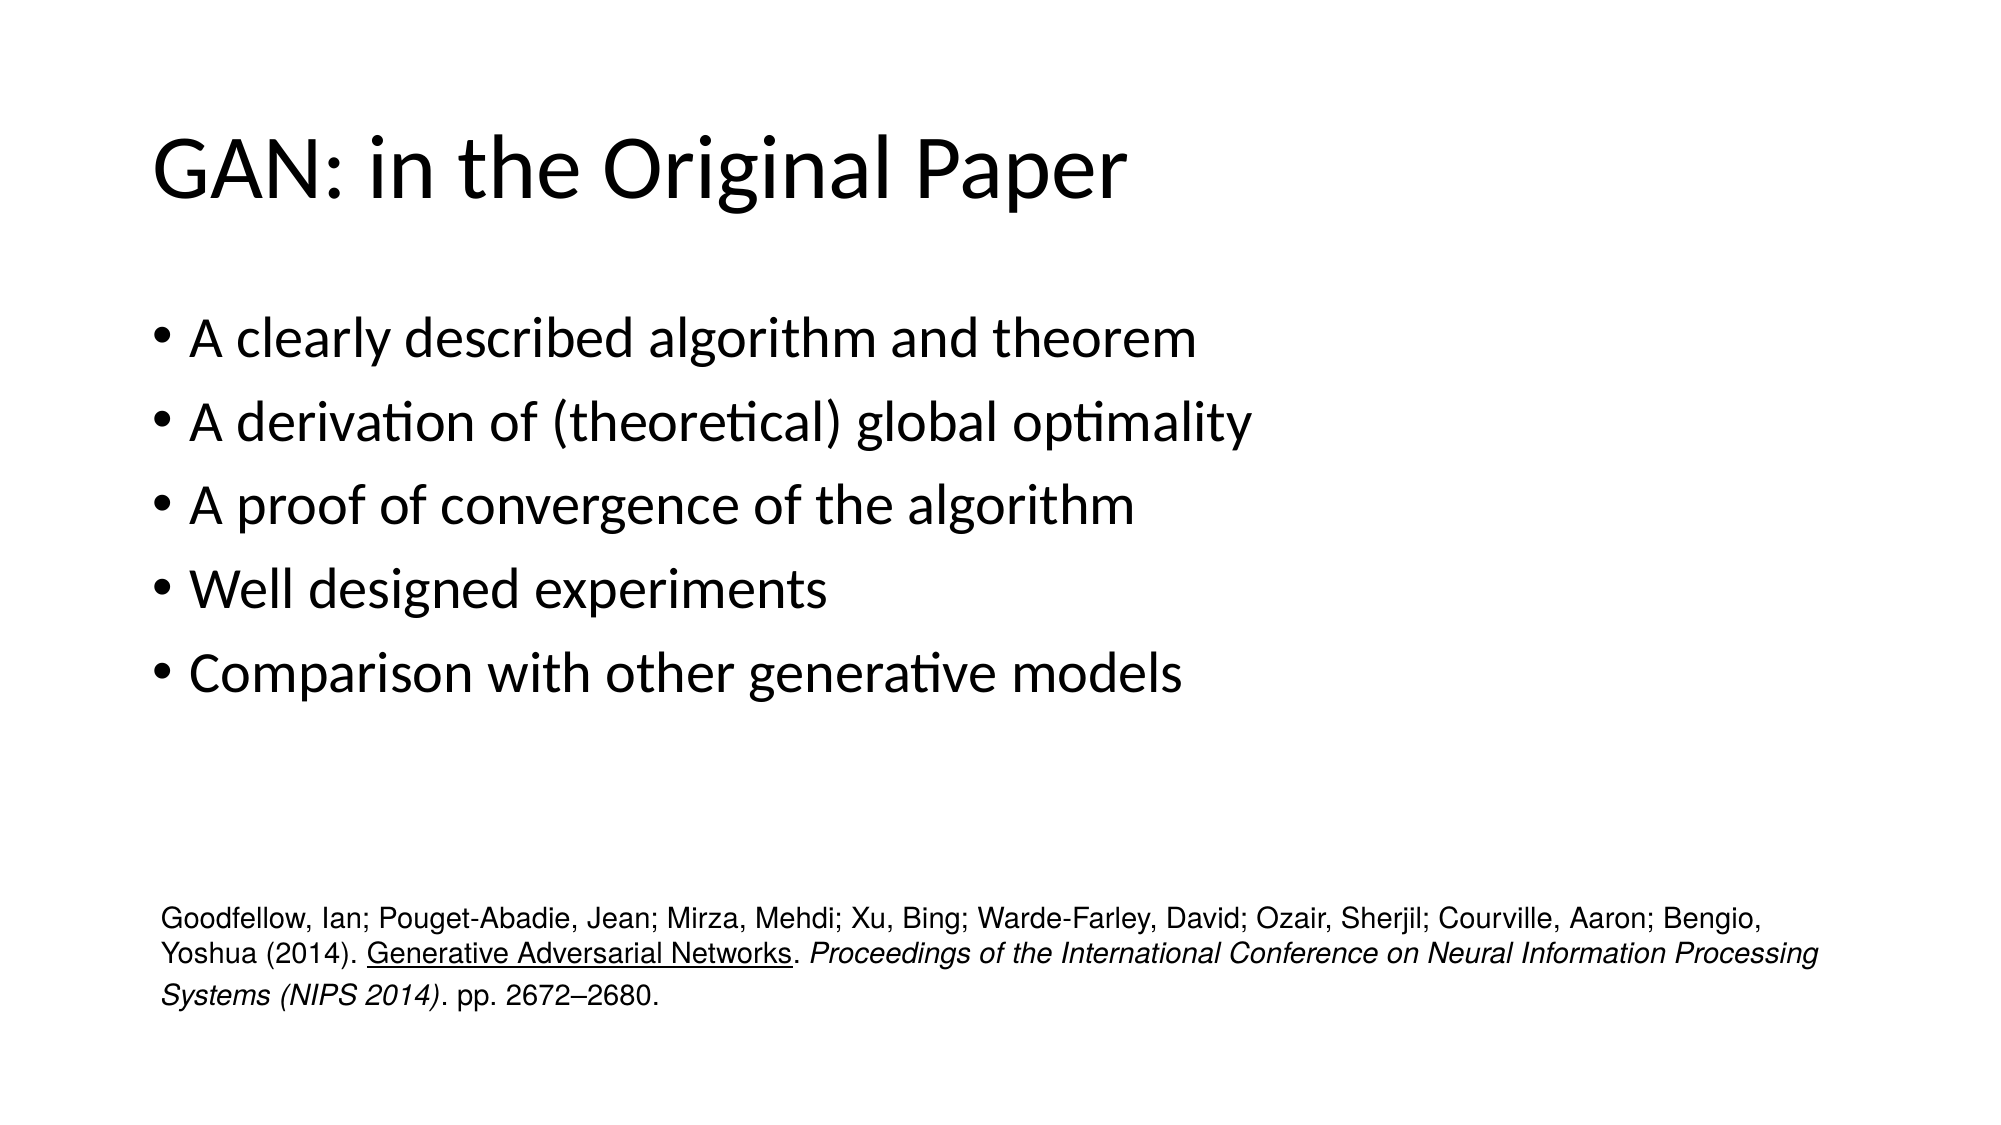

# GAN: in the Original Paper
A clearly described algorithm and theorem
A derivation of (theoretical) global optimality
A proof of convergence of the algorithm
Well designed experiments
Comparison with other generative models
Goodfellow, Ian; Pouget-Abadie, Jean; Mirza, Mehdi; Xu, Bing; Warde-Farley, David; Ozair, Sherjil; Courville, Aaron; Bengio, Yoshua (2014). Generative Adversarial Networks. Proceedings of the International Conference on Neural Information Processing Systems (NIPS 2014). pp. 2672–2680.